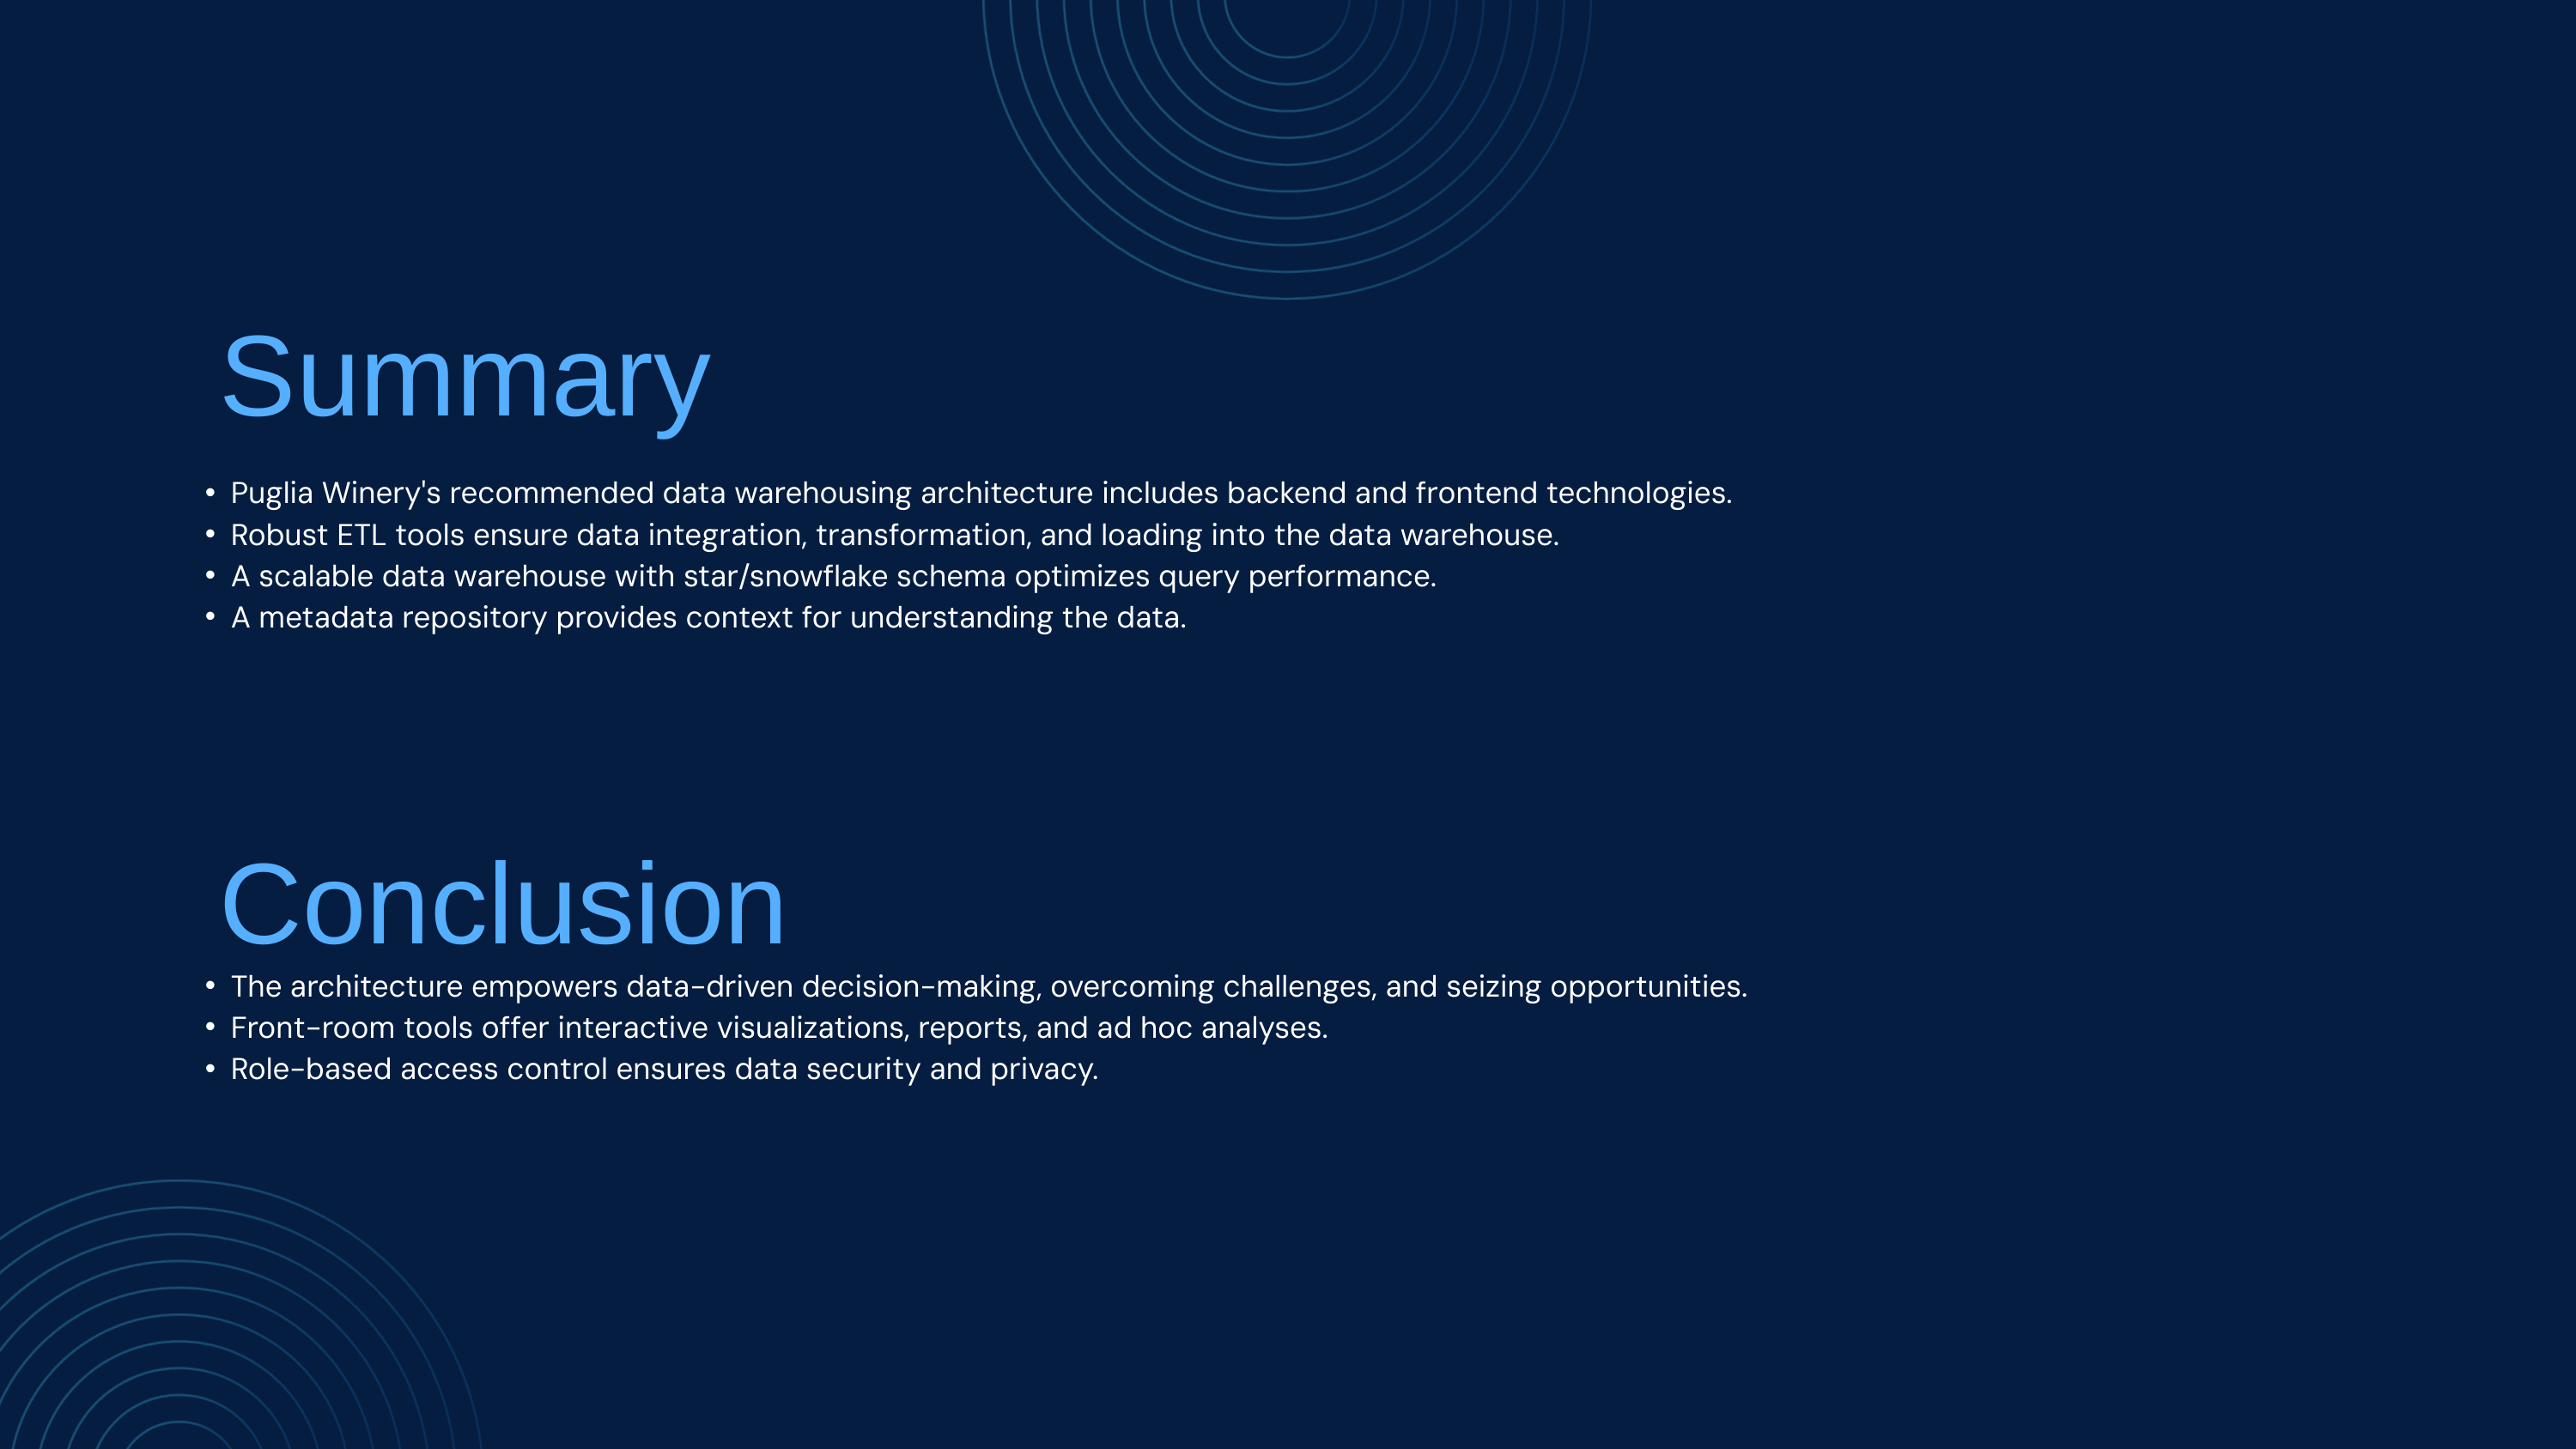

Summary
Puglia Winery's recommended data warehousing architecture includes backend and frontend technologies.
Robust ETL tools ensure data integration, transformation, and loading into the data warehouse.
A scalable data warehouse with star/snowflake schema optimizes query performance.
A metadata repository provides context for understanding the data.

Conclusion
The architecture empowers data-driven decision-making, overcoming challenges, and seizing opportunities.
Front-room tools offer interactive visualizations, reports, and ad hoc analyses.
Role-based access control ensures data security and privacy.